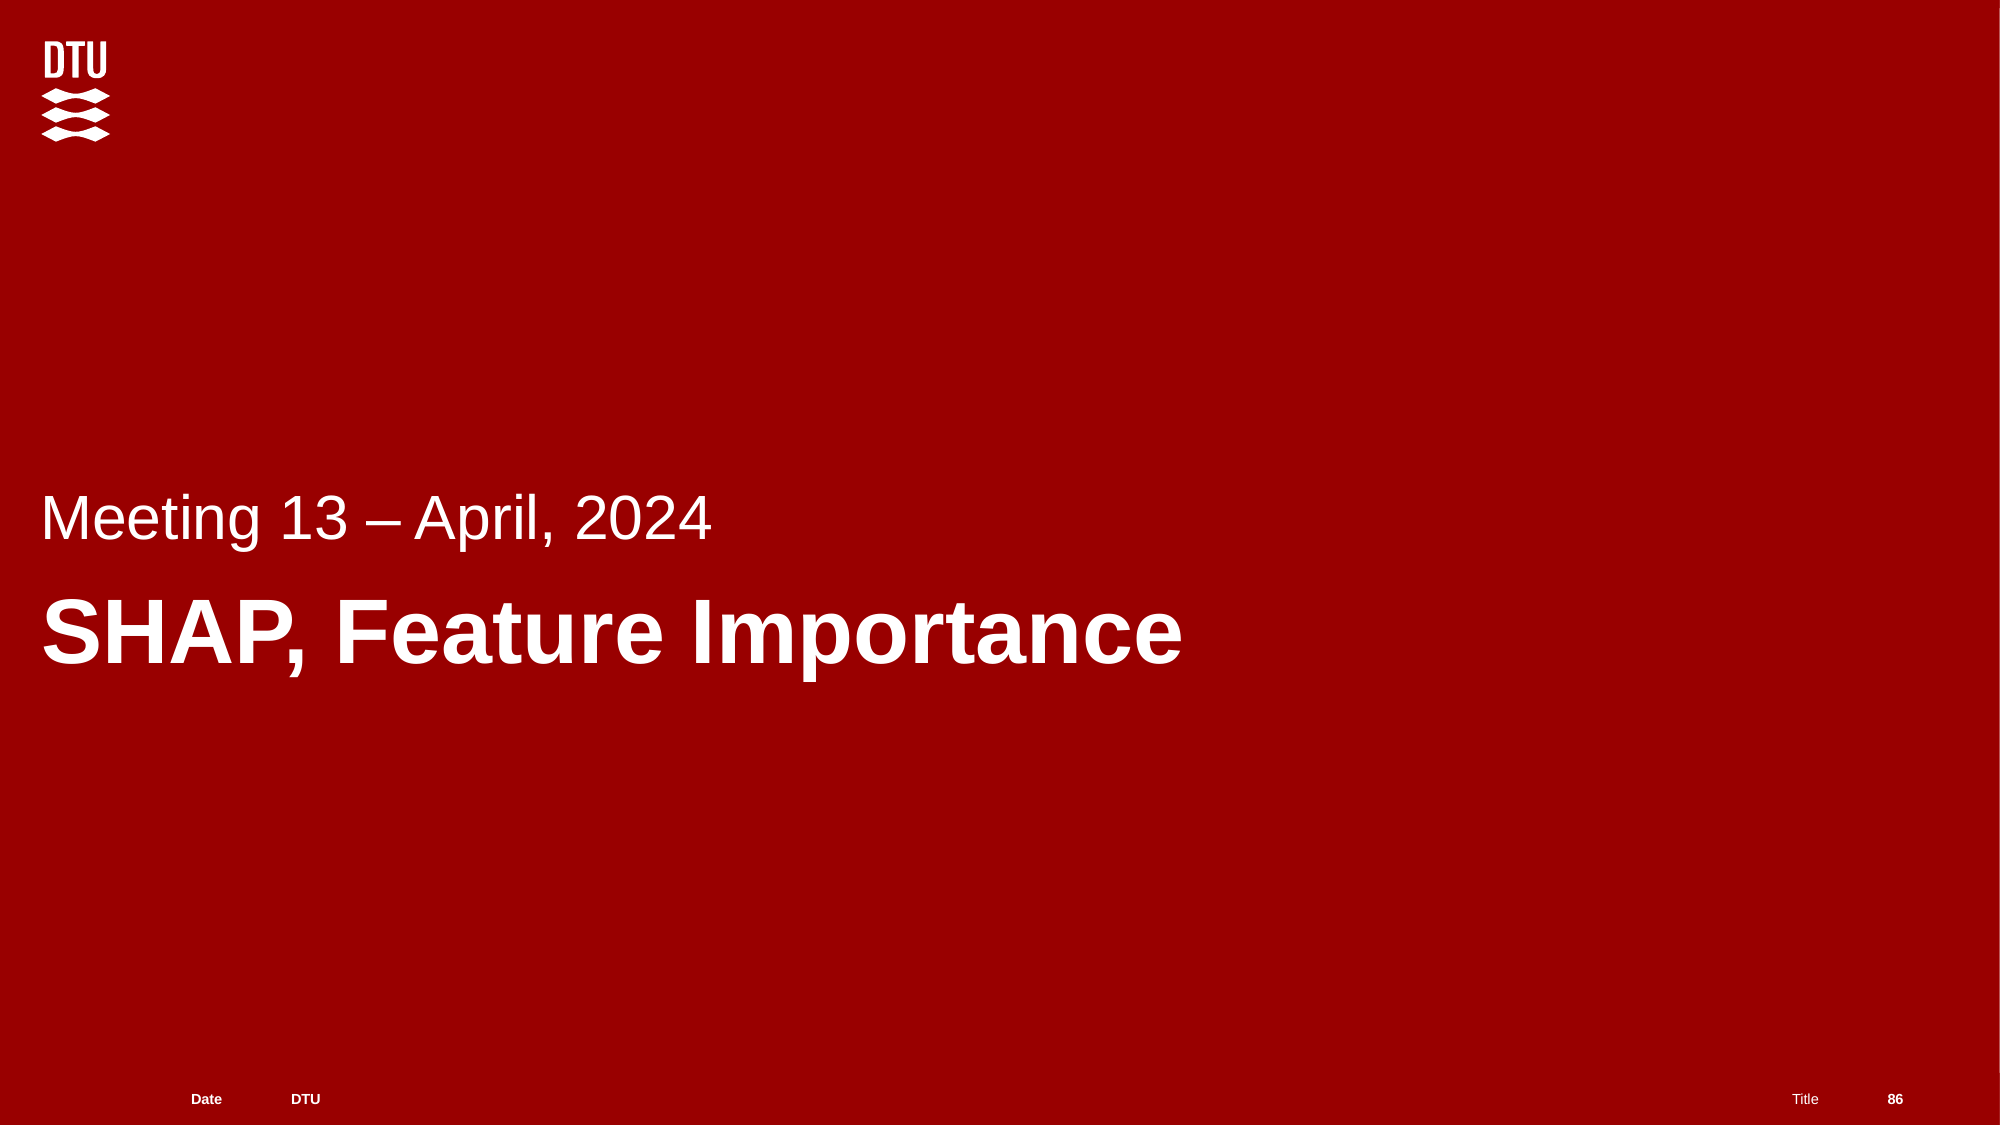

Meeting 13 – April, 2024
# SHAP, Feature Importance
86